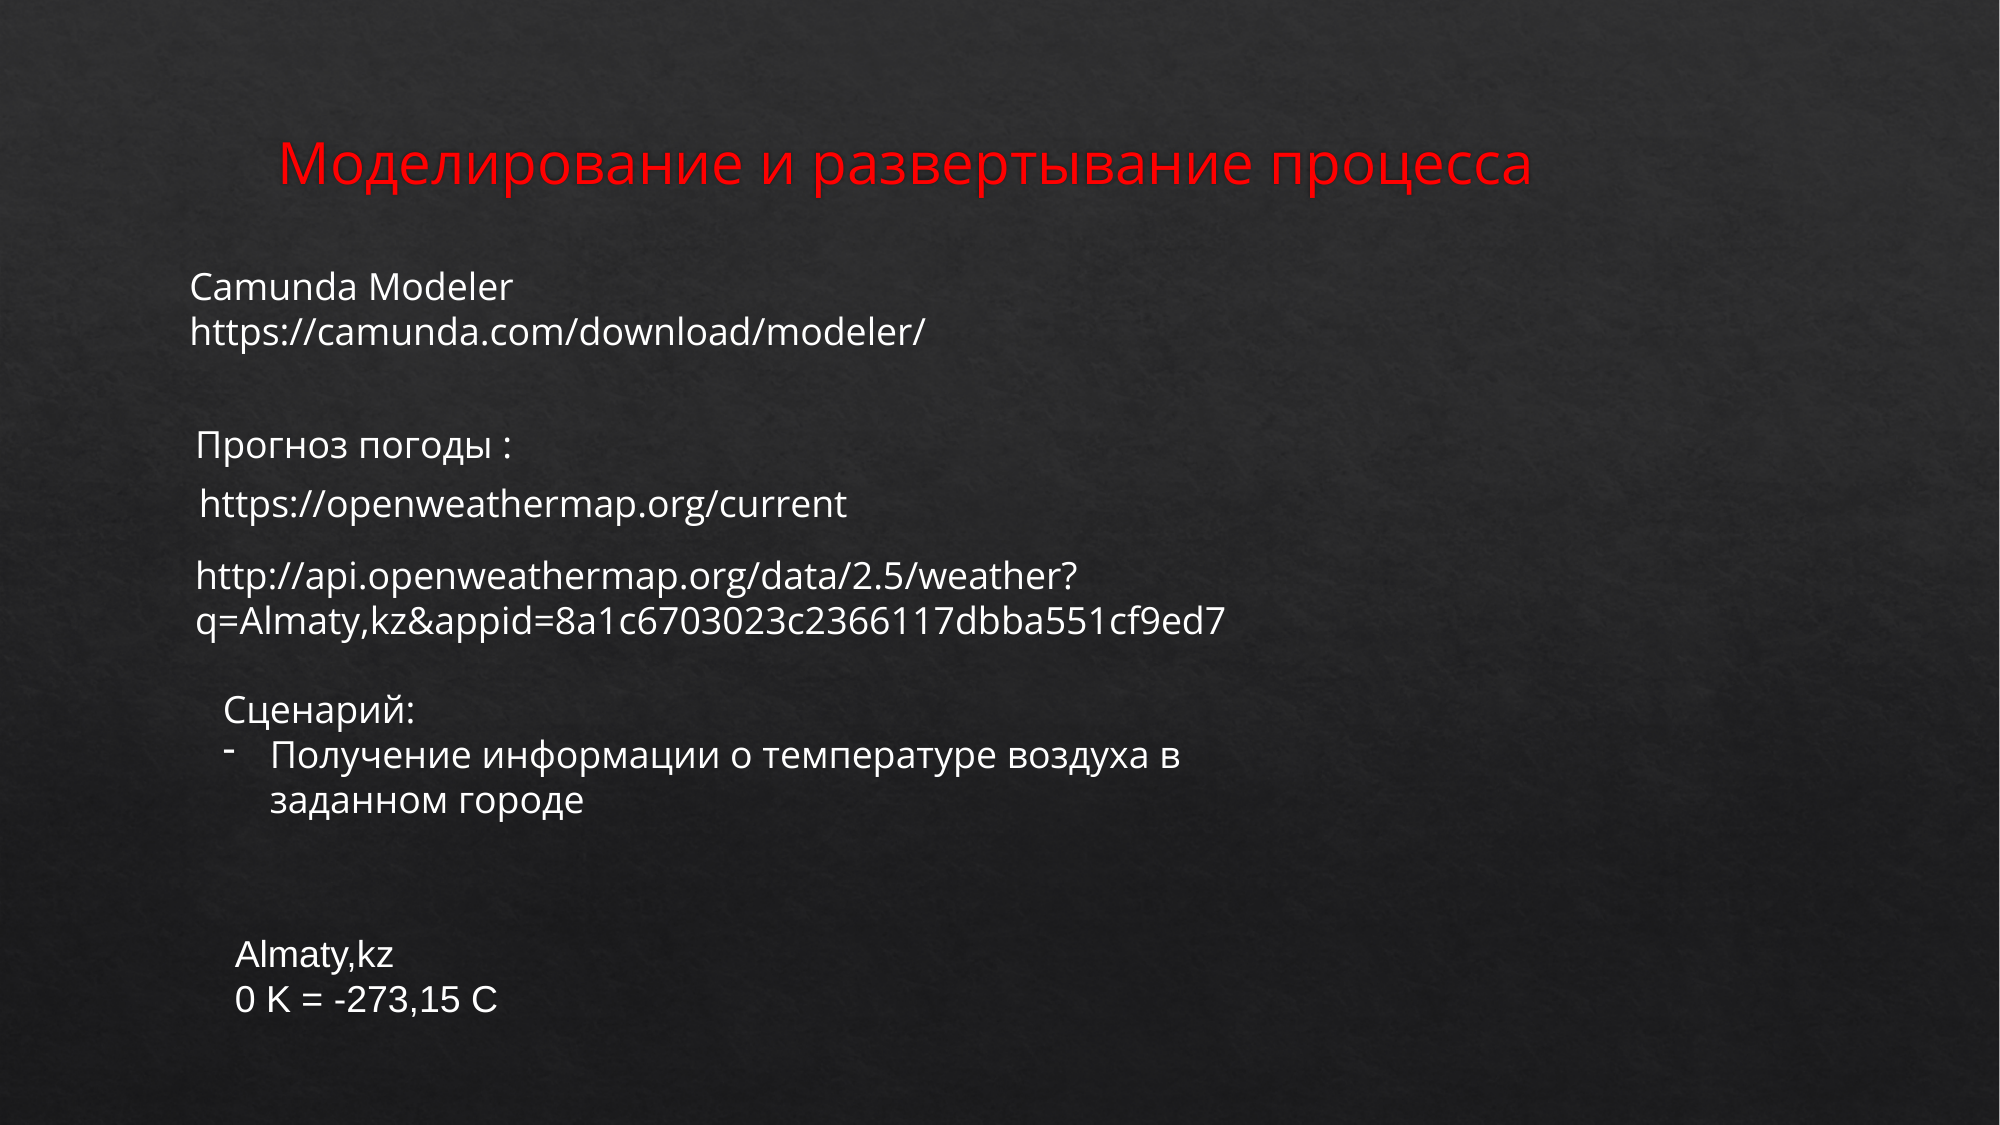

# Моделирование и развертывание процесса
Camunda Modeler
https://camunda.com/download/modeler/
Прогноз погоды :
https://openweathermap.org/current
http://api.openweathermap.org/data/2.5/weather?q=Almaty,kz&appid=8a1c6703023c2366117dbba551cf9ed7
Сценарий:
Получение информации о температуре воздуха в заданном городе
Almaty,kz
0 K = -273,15 C